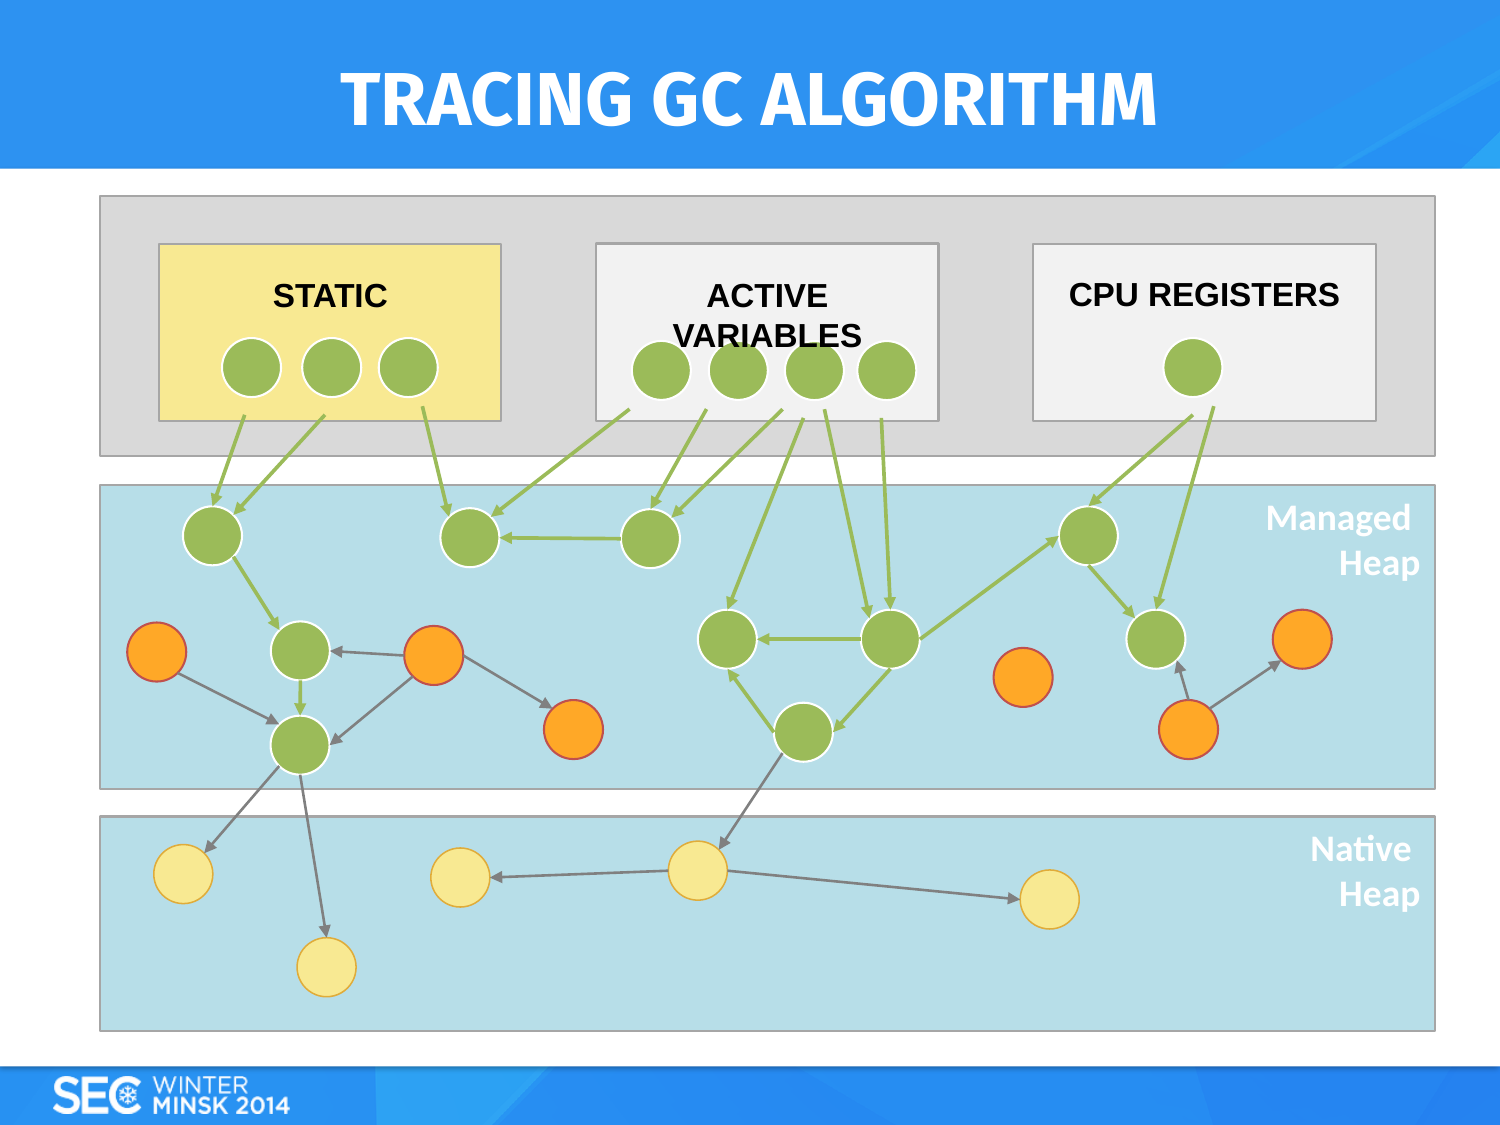

TRACING GC ALGORITHM

CPU REGISTERS
STATIC
ACTIVE VARIABLES

Managed
Heap

Native
Heap